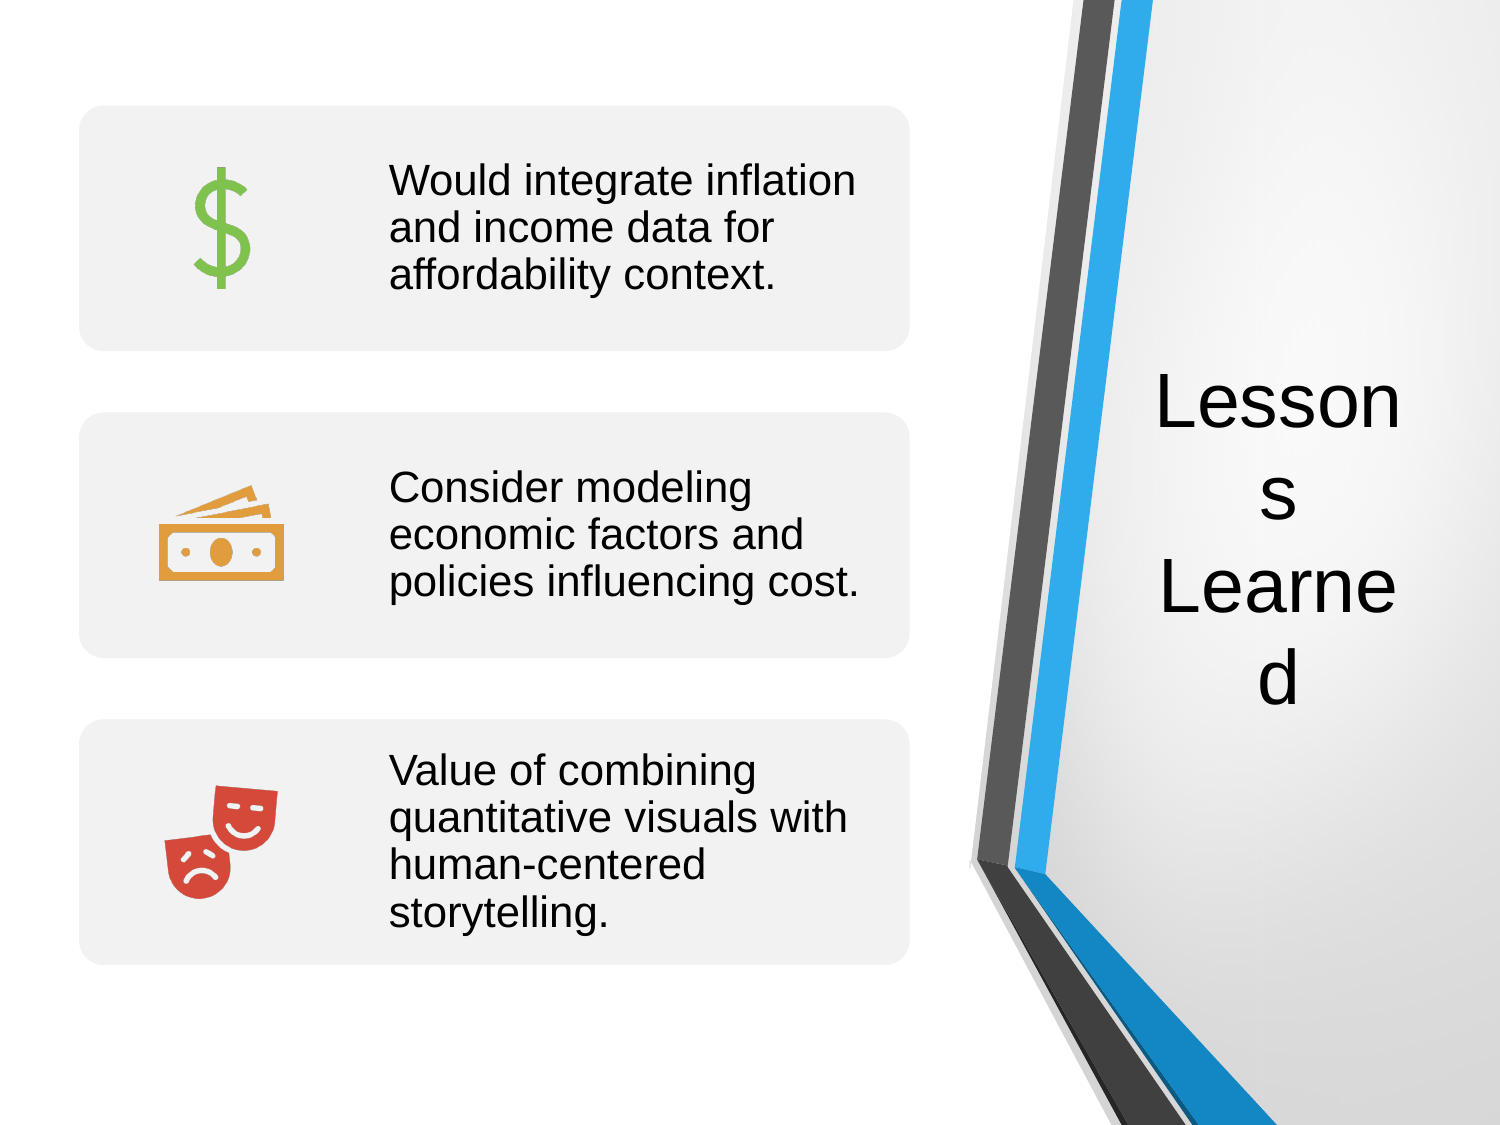

Would integrate inflation and income data for affordability context.
Consider modeling economic factors and policies influencing cost.
Value of combining quantitative visuals with human-centered storytelling.
# Lessons Learned